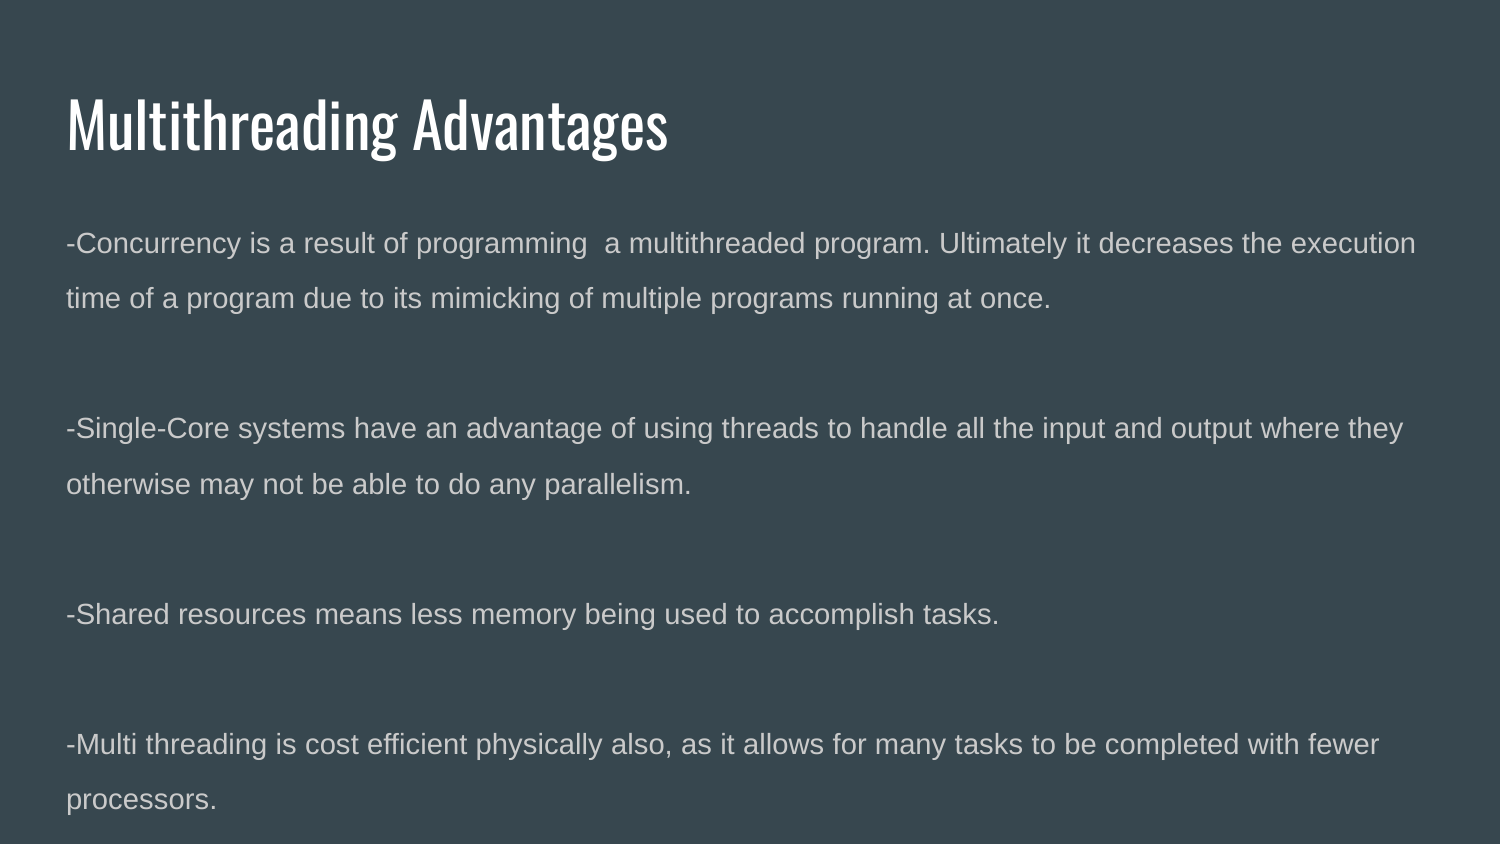

# Multithreading Advantages
-Concurrency is a result of programming  a multithreaded program. Ultimately it decreases the execution time of a program due to its mimicking of multiple programs running at once.
-Single-Core systems have an advantage of using threads to handle all the input and output where they otherwise may not be able to do any parallelism.
-Shared resources means less memory being used to accomplish tasks.
-Multi threading is cost efficient physically also, as it allows for many tasks to be completed with fewer processors.